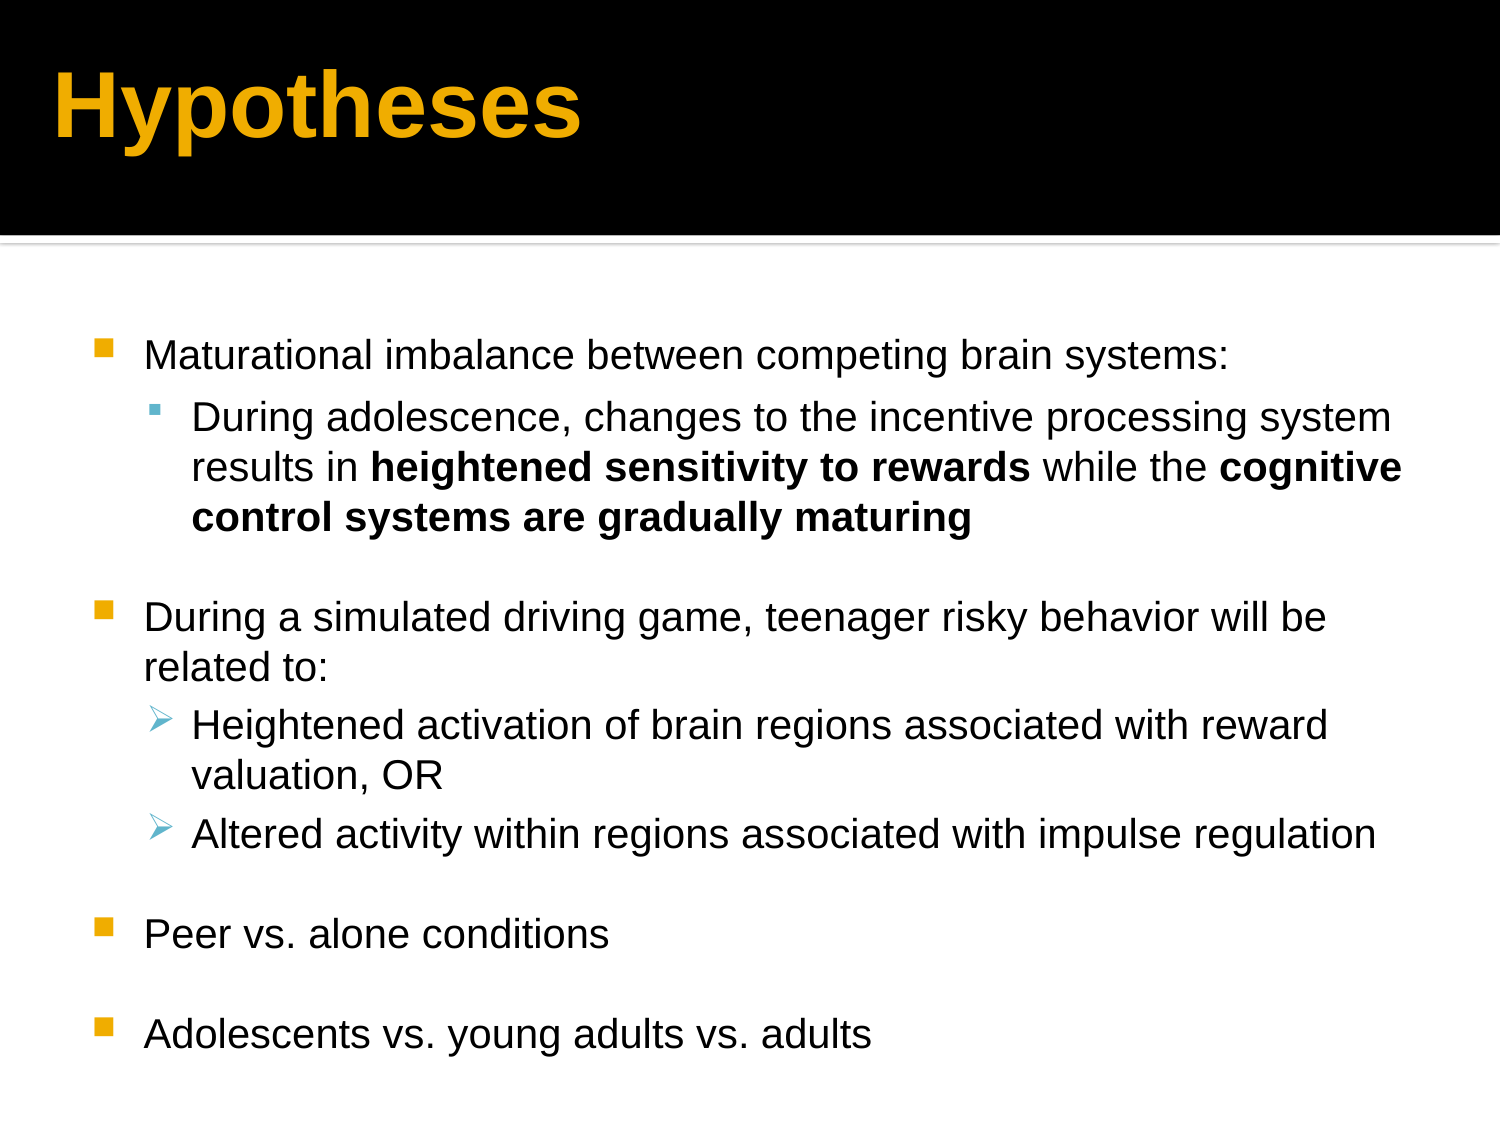

# Hypotheses
Maturational imbalance between competing brain systems:
During adolescence, changes to the incentive processing system results in heightened sensitivity to rewards while the cognitive control systems are gradually maturing
During a simulated driving game, teenager risky behavior will be related to:
Heightened activation of brain regions associated with reward valuation, OR
Altered activity within regions associated with impulse regulation
Peer vs. alone conditions
Adolescents vs. young adults vs. adults